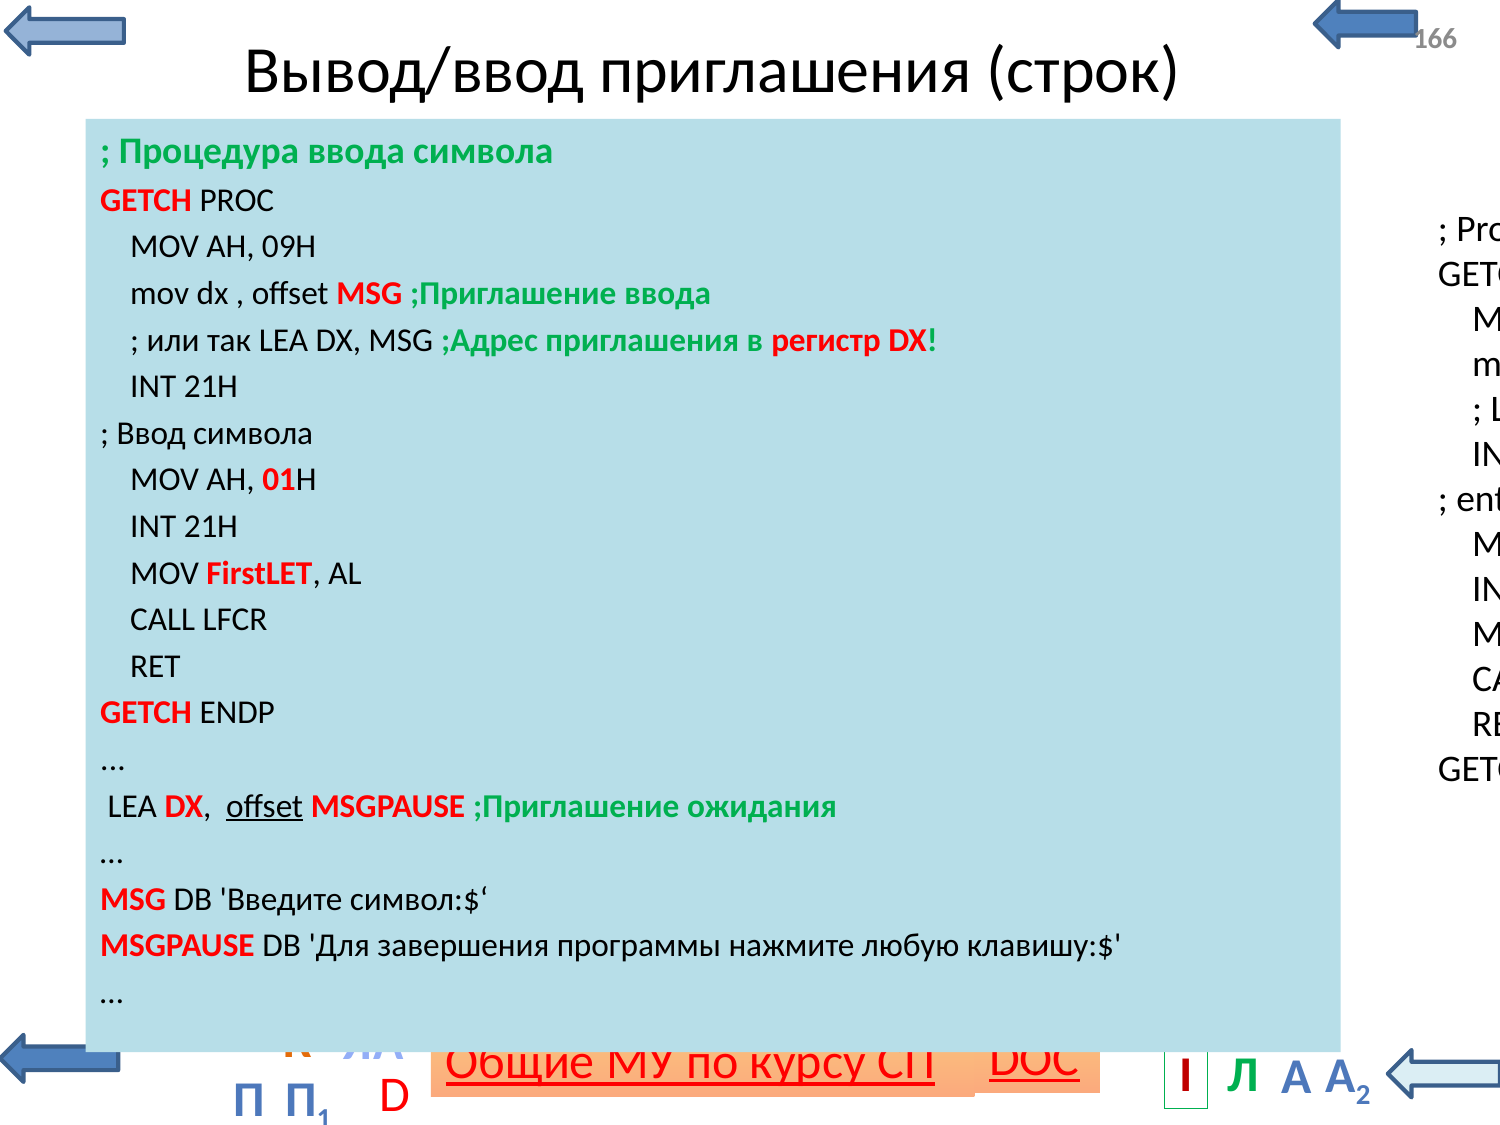

166
# Вывод/ввод приглашения (строк)
; Процедура ввода символа
GETCH PROC
    MOV AH, 09H
    mov dx , offset MSG ;Приглашение ввода
    ; или так LEA DX, MSG ;Адрес приглашения в регистр DX!
    INT 21H
; Ввод символа
    MOV AH, 01H
    INT 21H
    MOV FirstLET, AL
    CALL LFCR
    RET
GETCH ENDP
...
 LEA DX,  offset MSGPAUSE ;Приглашение ожидания
…
MSG DB 'Введите символ:$‘
MSGPAUSE DB 'Для завершения программы нажмите любую клавишу:$'
…

; Procedyra vivoda simvola
GETCH PROC
    MOV AH, 09H
    mov dx , offset msg
    ; LEA DX, MSG
    INT 21H
; enter simbol
    MOV AH, 01H
    INT 21H
    MOV FirstLET, AL
    CALL LFCR
    RET
GETCH ENDP